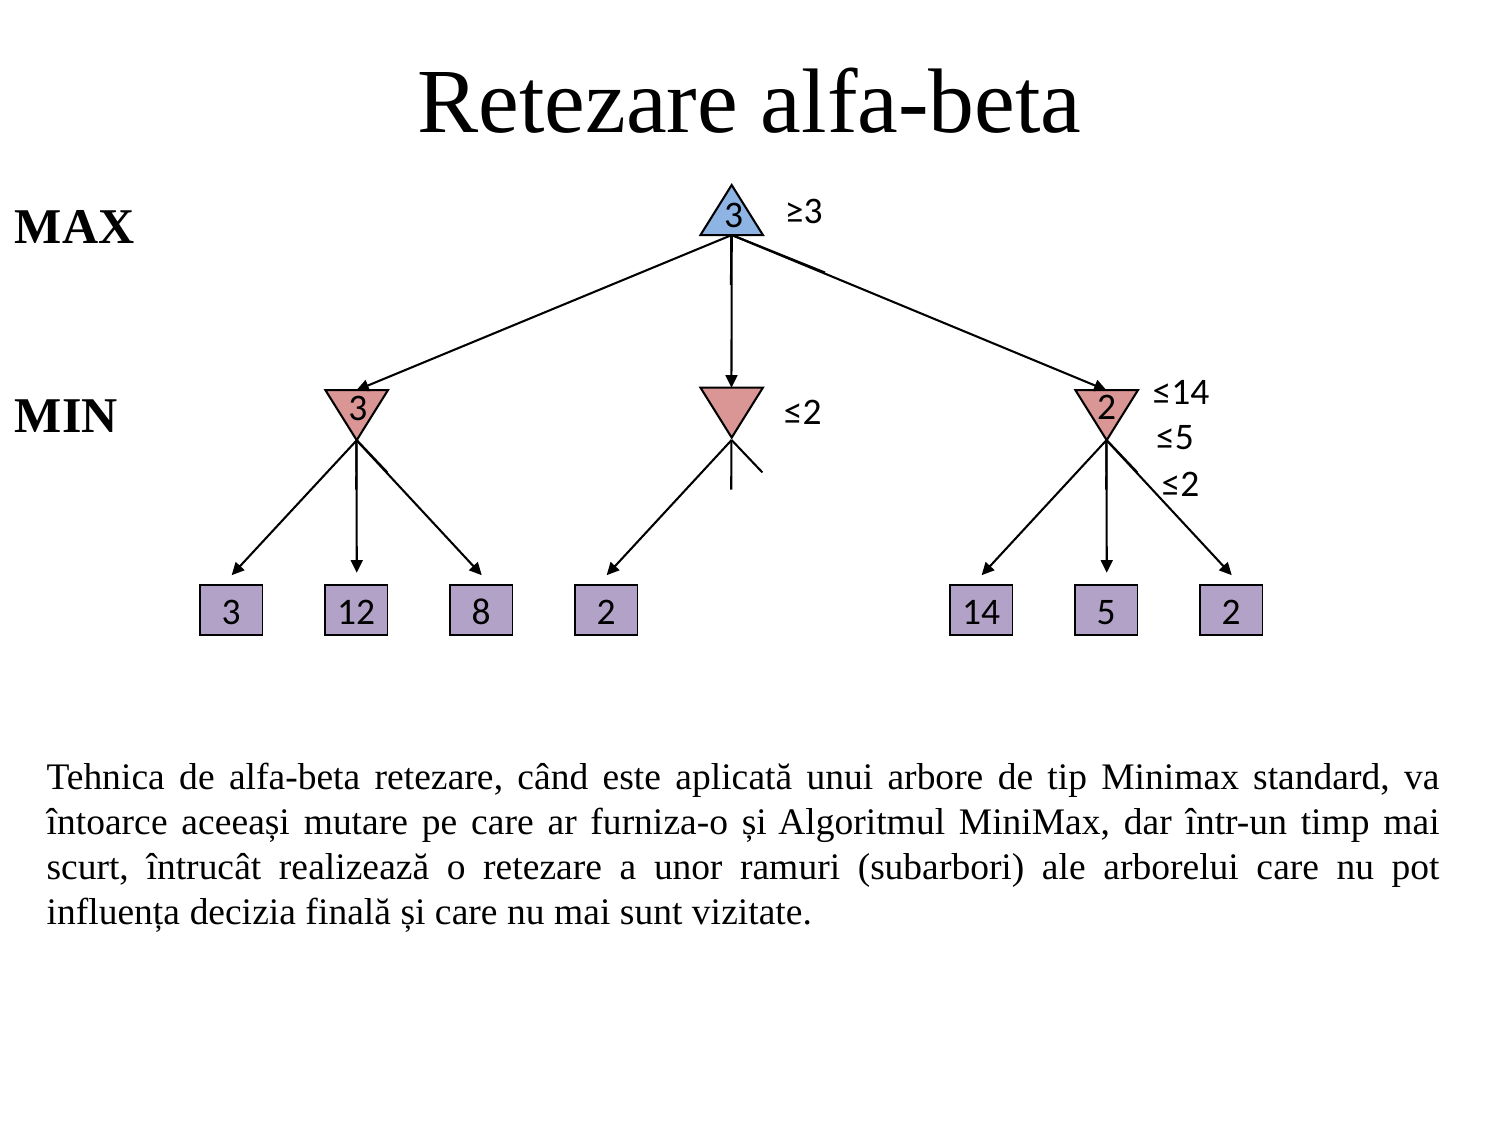

# Retezare alfa-beta
≥3
3

≤14
3
≤2
≤5
2
14
12
8
5
2
≤2
3
MAX
2
MIN
Tehnica de alfa-beta retezare, când este aplicată unui arbore de tip Minimax standard, va întoarce aceeași mutare pe care ar furniza-o și Algoritmul MiniMax, dar într-un timp mai scurt, întrucât realizează o retezare a unor ramuri (subarbori) ale arborelui care nu pot influența decizia finală și care nu mai sunt vizitate.